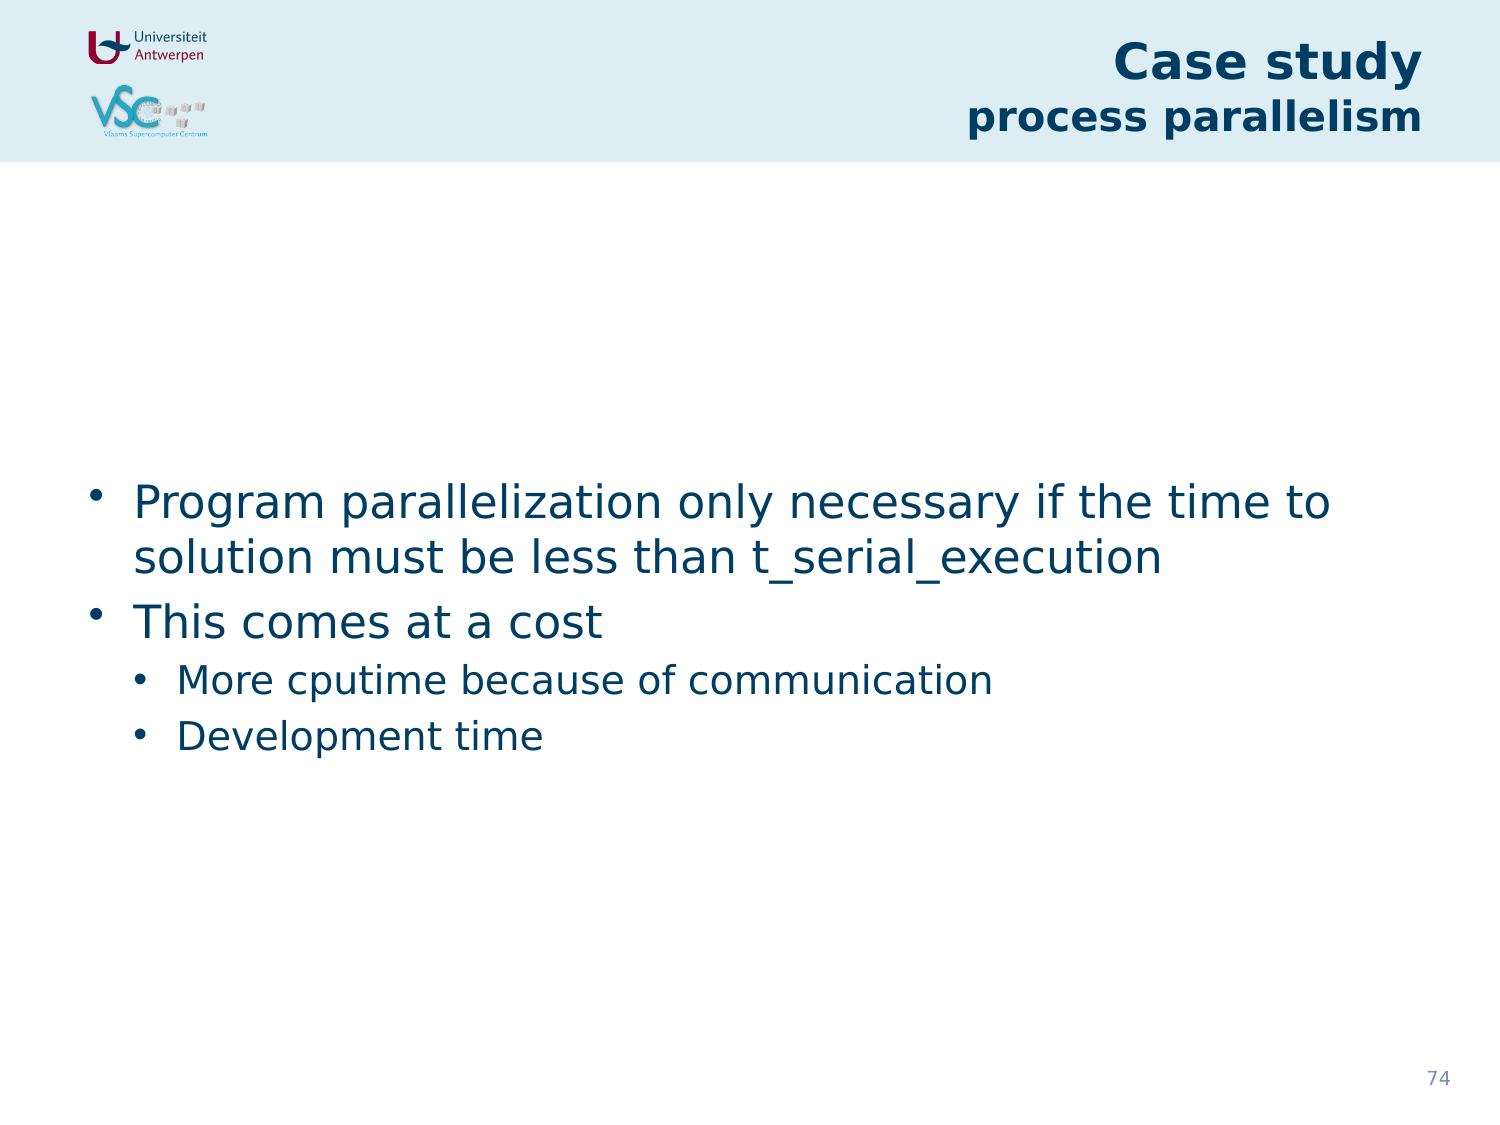

# Case study process parallelism
Program parallelization only necessary if the time to solution must be less than t_serial_execution
This comes at a cost
More cputime because of communication
Development time

The program spends 69% evaluating std::pow(.,.). (Also 18% on std::exp(.)). These are called by f(rij).
A tool that combines a simple user interface with a sophisticated analysis engine to:
Detect and diagnose the causes for core, socket, and node-level performance issues.
Provide a performance analysis report and suggestions for remediation.
Apply pattern-based software transformations to enhance performance.
PerfExpert output of inner loop above:

Loop in function __svml_pow2_h9 in ~unknown-file~:0 (68.58% of the total runtime)
===============================================================================
ratio to total instrns    %  0..........25..........50..........75..........100
 - floating point      100.0 **************************************************
 - data accesses        25.4 *************
* GFLOPS (% max)        27.3 **************
 - packed               15.2 ********
 - scalar               12.1 ******
-------------------------------------------------------------------------------
performance assessment  LCPI good.......okay........fair........poor........bad
* overall               0.58 >>>>>>>>>>>>
* data accesses         0.91 >>>>>>>>>>>>>>>>>>
 - L1d hits             0.89 >>>>>>>>>>>>>>>>>>
 - L2d hits             0.02
 - L3d hits             0.00
 - LLC misses           0.00
…
The program is compute bound (as expected).
Roughly half of the instructions is still scalar, although pow and exp are vectorized (svml prefix).

Overall performance is considered okay .

Data fits in L1d cache (as expected).

Possible further improvements? (ongoing work)
Avoid std::pow (spline interpolation?)
Increase vectorization ?